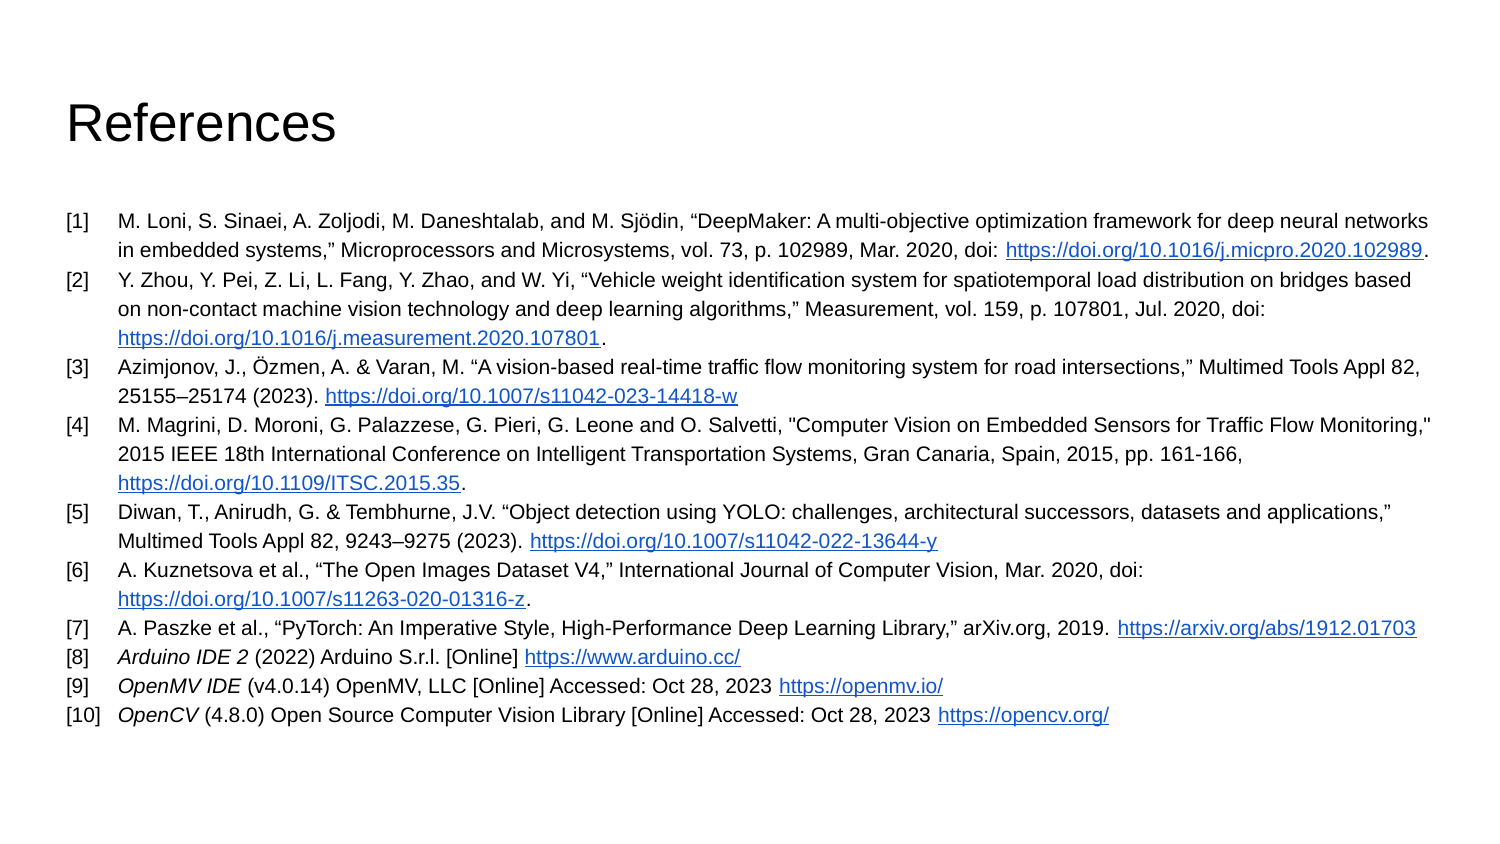

# References
[1]	M. Loni, S. Sinaei, A. Zoljodi, M. Daneshtalab, and M. Sjödin, “DeepMaker: A multi-objective optimization framework for deep neural networks in embedded systems,” Microprocessors and Microsystems, vol. 73, p. 102989, Mar. 2020, doi: https://doi.org/10.1016/j.micpro.2020.102989.
[2]	Y. Zhou, Y. Pei, Z. Li, L. Fang, Y. Zhao, and W. Yi, “Vehicle weight identification system for spatiotemporal load distribution on bridges based on non-contact machine vision technology and deep learning algorithms,” Measurement, vol. 159, p. 107801, Jul. 2020, doi: https://doi.org/10.1016/j.measurement.2020.107801.
[3]	Azimjonov, J., Özmen, A. & Varan, M. “A vision-based real-time traffic flow monitoring system for road intersections,” Multimed Tools Appl 82, 25155–25174 (2023). https://doi.org/10.1007/s11042-023-14418-w
[4]	M. Magrini, D. Moroni, G. Palazzese, G. Pieri, G. Leone and O. Salvetti, "Computer Vision on Embedded Sensors for Traffic Flow Monitoring," 2015 IEEE 18th International Conference on Intelligent Transportation Systems, Gran Canaria, Spain, 2015, pp. 161-166, https://doi.org/10.1109/ITSC.2015.35.
[5]	Diwan, T., Anirudh, G. & Tembhurne, J.V. “Object detection using YOLO: challenges, architectural successors, datasets and applications,” Multimed Tools Appl 82, 9243–9275 (2023). https://doi.org/10.1007/s11042-022-13644-y
[6]	A. Kuznetsova et al., “The Open Images Dataset V4,” International Journal of Computer Vision, Mar. 2020, doi: https://doi.org/10.1007/s11263-020-01316-z.
[7]	A. Paszke et al., “PyTorch: An Imperative Style, High-Performance Deep Learning Library,” arXiv.org, 2019. https://arxiv.org/abs/1912.01703
[8]	Arduino IDE 2 (2022) Arduino S.r.l. [Online] https://www.arduino.cc/
[9]	OpenMV IDE (v4.0.14) OpenMV, LLC [Online] Accessed: Oct 28, 2023 https://openmv.io/
[10]	OpenCV (4.8.0) Open Source Computer Vision Library [Online] Accessed: Oct 28, 2023 https://opencv.org/